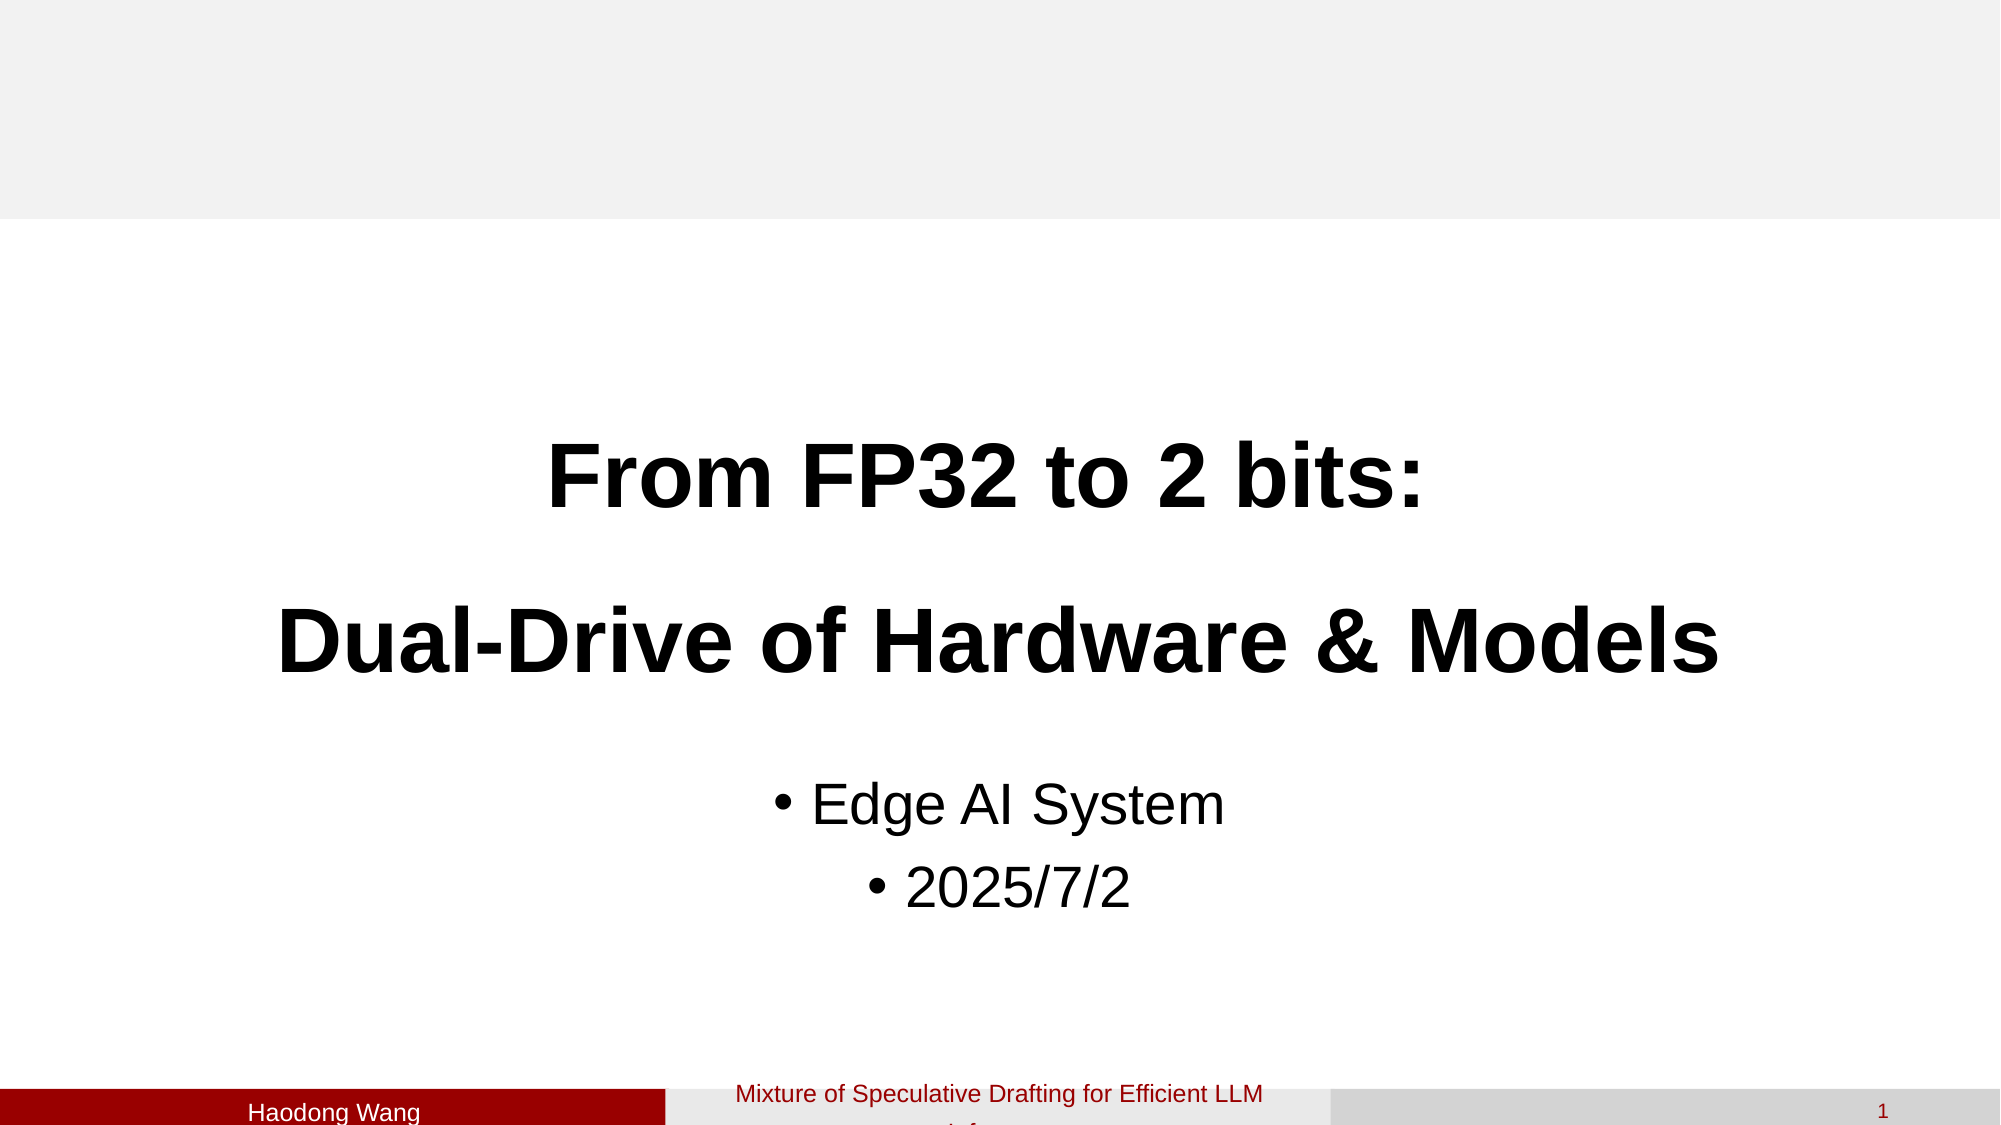

From FP32 to 2 bits:
Dual-Drive of Hardware & Models

Edge AI System
2025/7/2